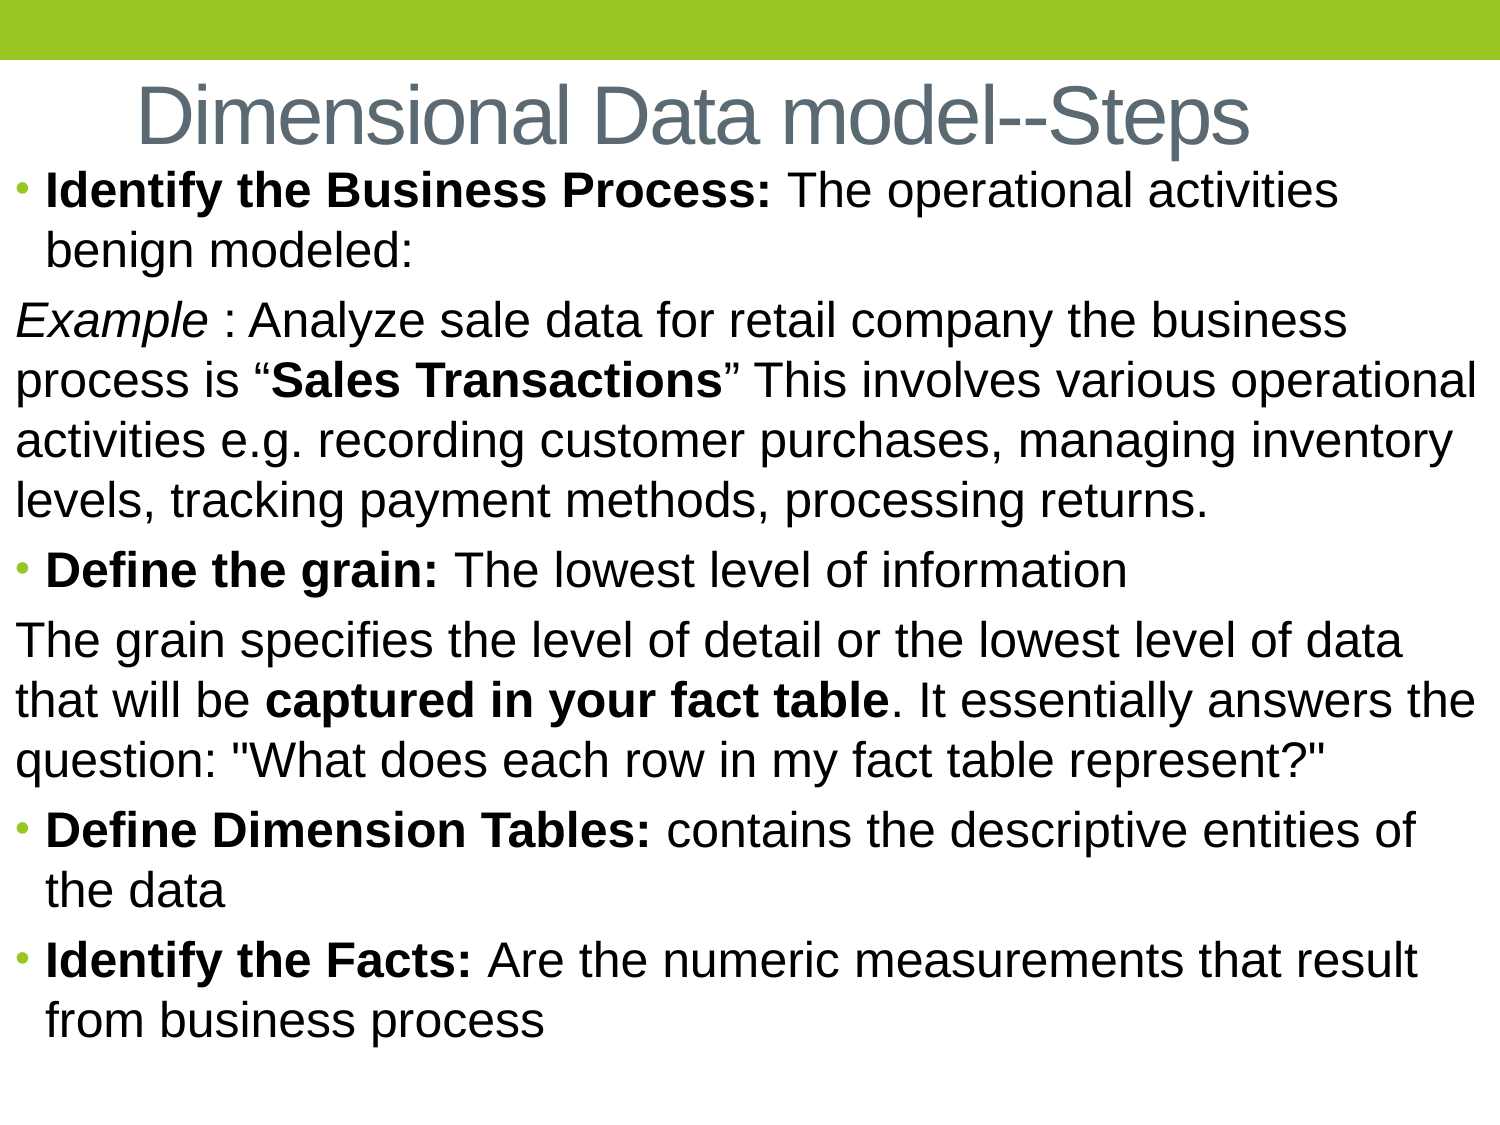

# Dimensional Data model--Steps
Identify the Business Process: The operational activities benign modeled:
Example : Analyze sale data for retail company the business process is “Sales Transactions” This involves various operational activities e.g. recording customer purchases, managing inventory levels, tracking payment methods, processing returns.
Define the grain: The lowest level of information
The grain specifies the level of detail or the lowest level of data that will be captured in your fact table. It essentially answers the question: "What does each row in my fact table represent?"
Define Dimension Tables: contains the descriptive entities of the data
Identify the Facts: Are the numeric measurements that result from business process